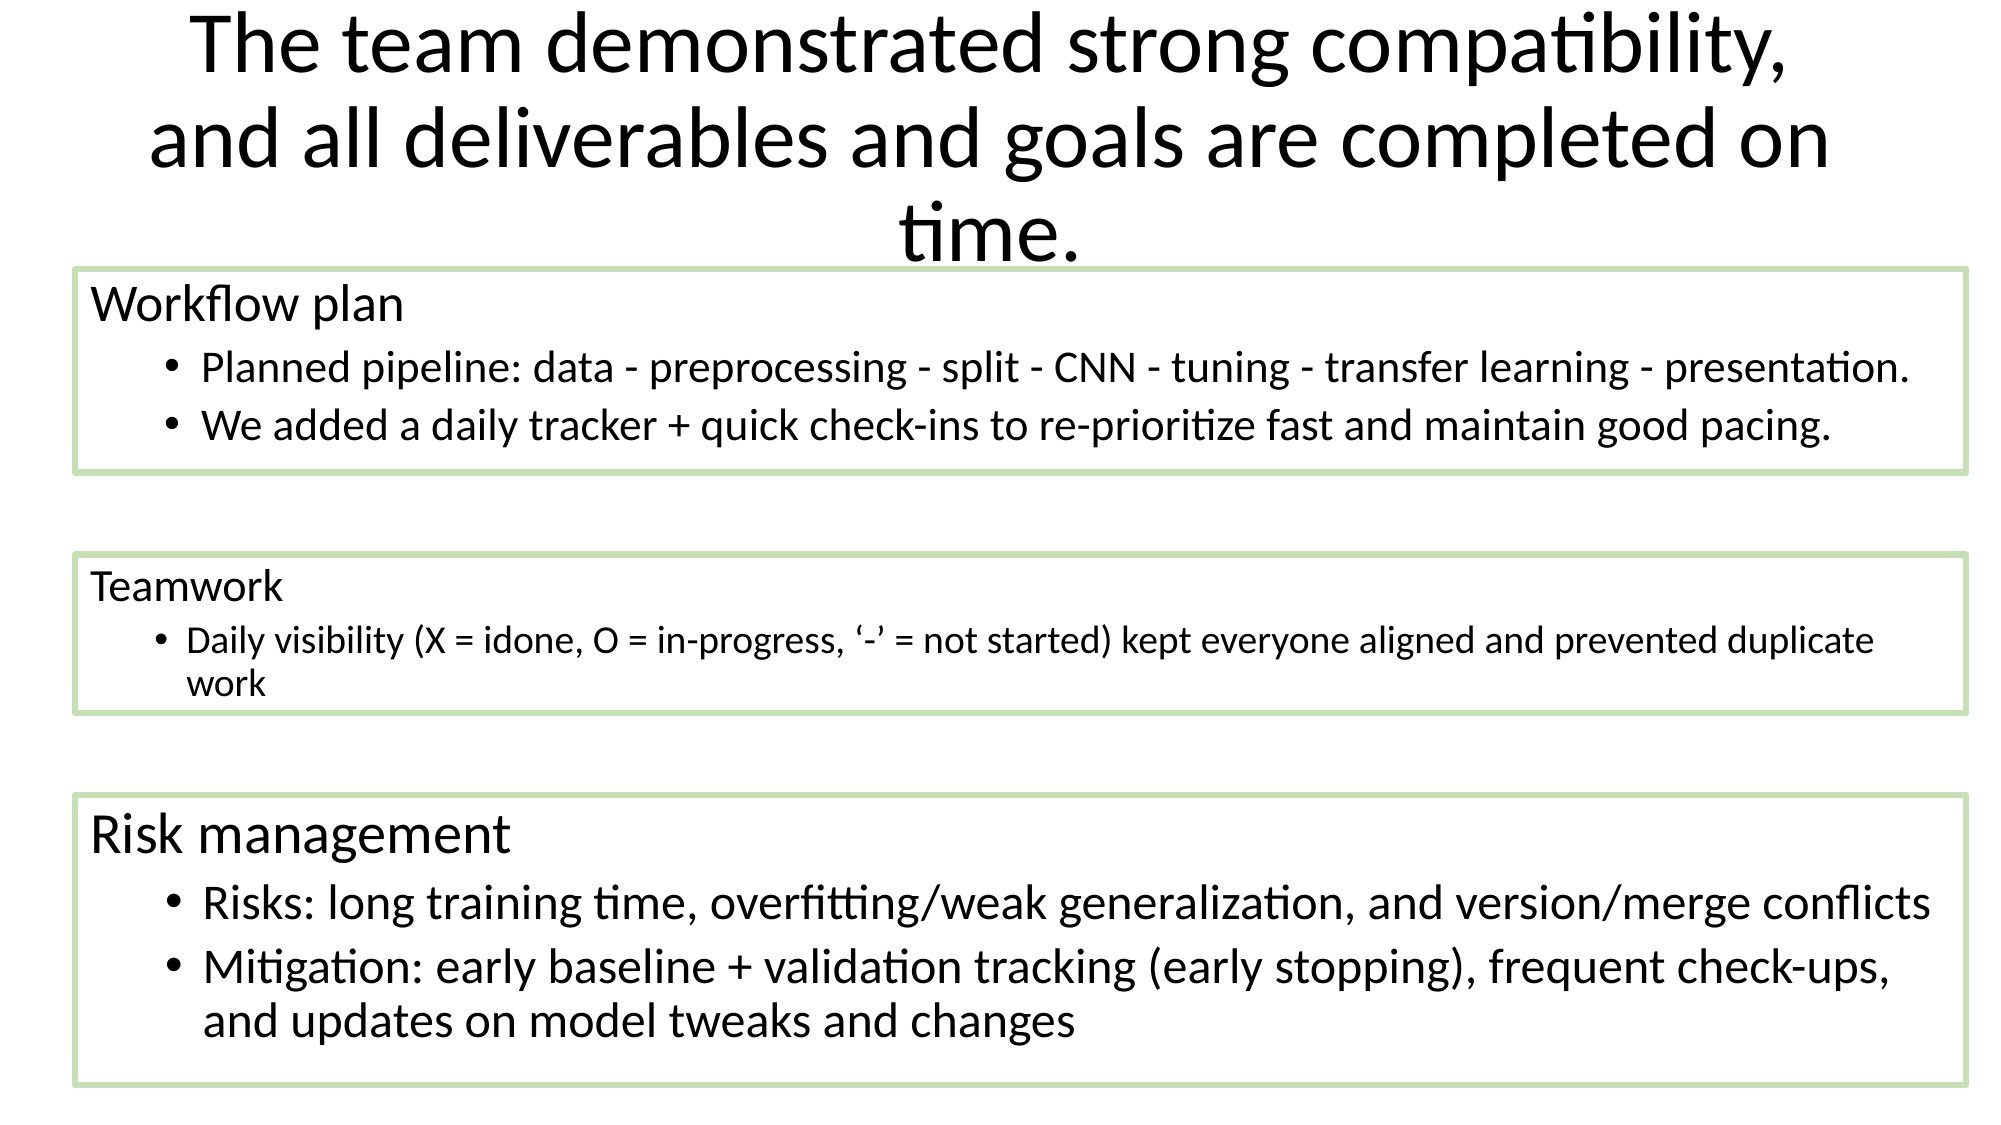

# The team demonstrated strong compatibility, and all deliverables and goals are completed on time.
Workflow plan
Planned pipeline: data - preprocessing - split - CNN - tuning - transfer learning - presentation.
We added a daily tracker + quick check-ins to re-prioritize fast and maintain good pacing.
Teamwork
Daily visibility (X = idone, O = in-progress, ‘-’ = not started) kept everyone aligned and prevented duplicate work
Risk management
Risks: long training time, overfitting/weak generalization, and version/merge conflicts
Mitigation: early baseline + validation tracking (early stopping), frequent check-ups, and updates on model tweaks and changes